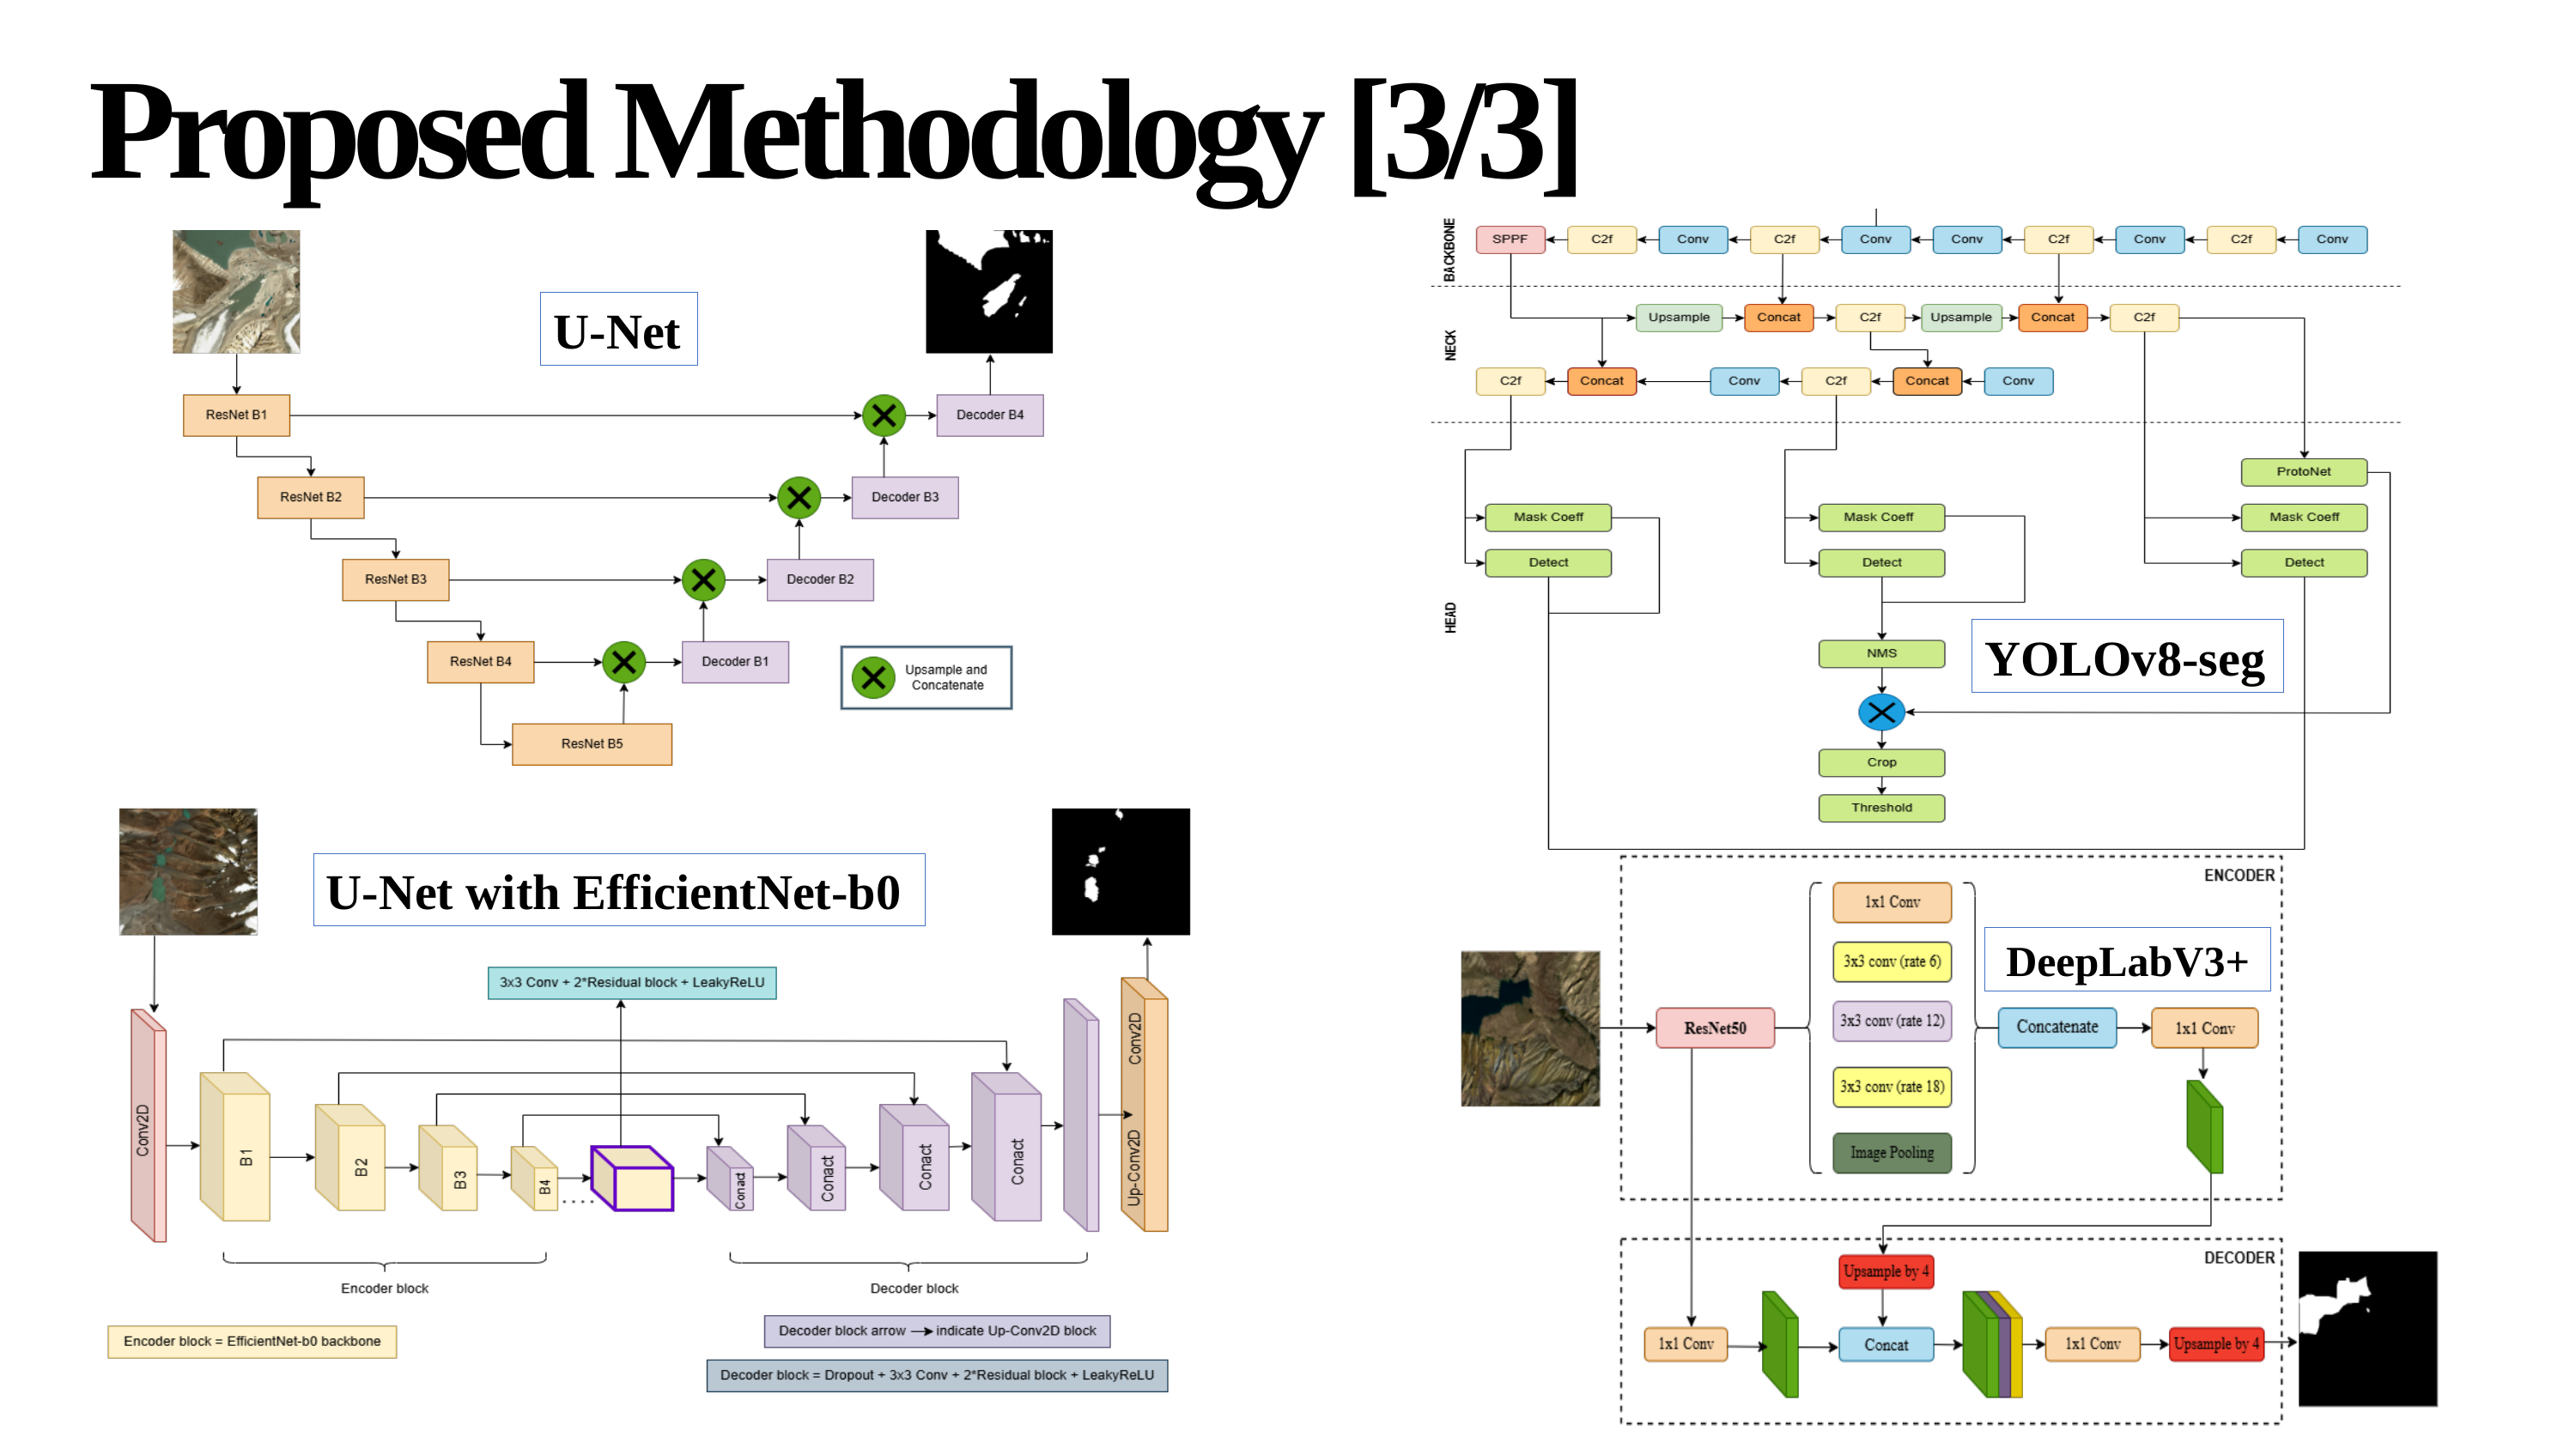

Proposed Methodology [3/3]

U-Net
YOLOv8-seg

U-Net with EfficientNet-b0
DeepLabV3+